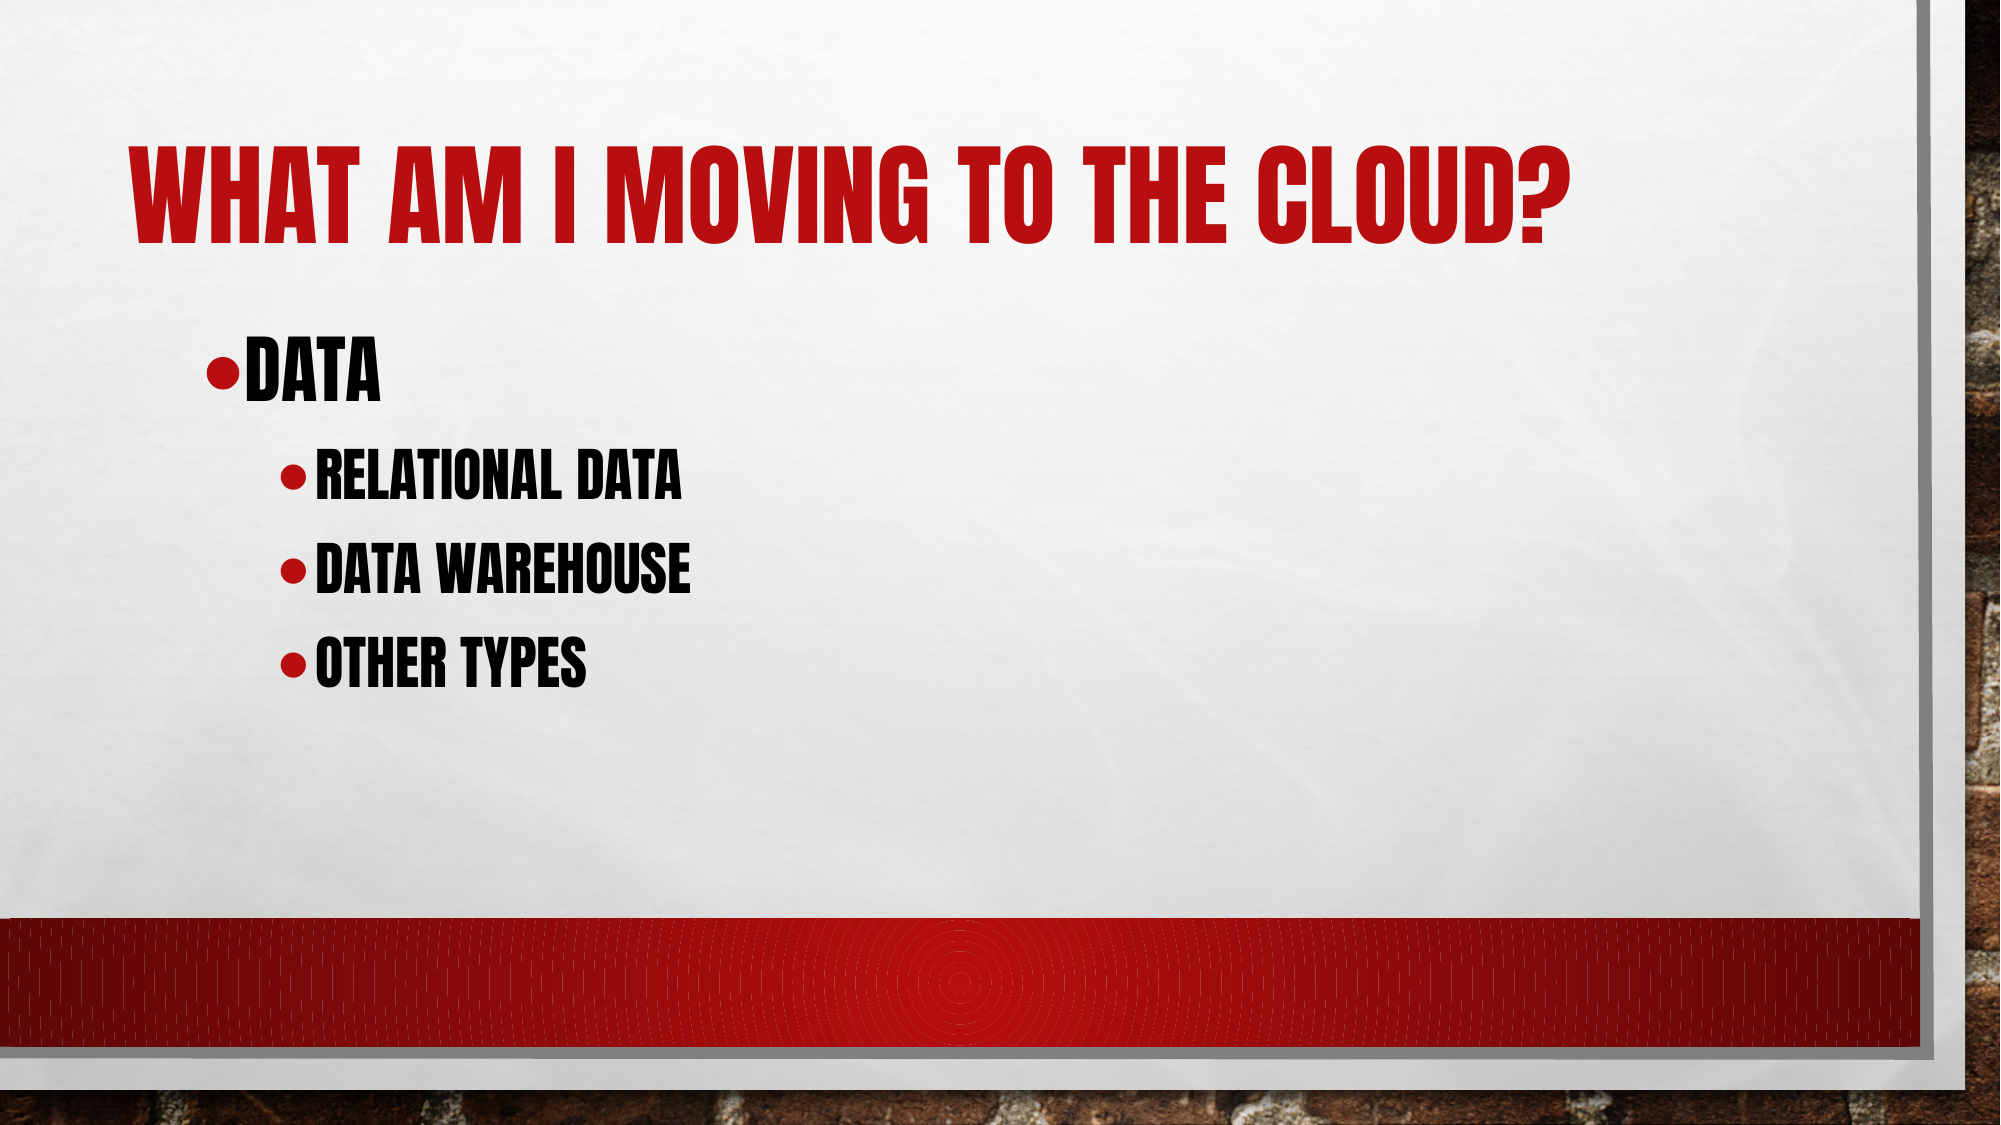

# What am I moving to the cloud?
Data
Relational data
Data warehouse
Other types